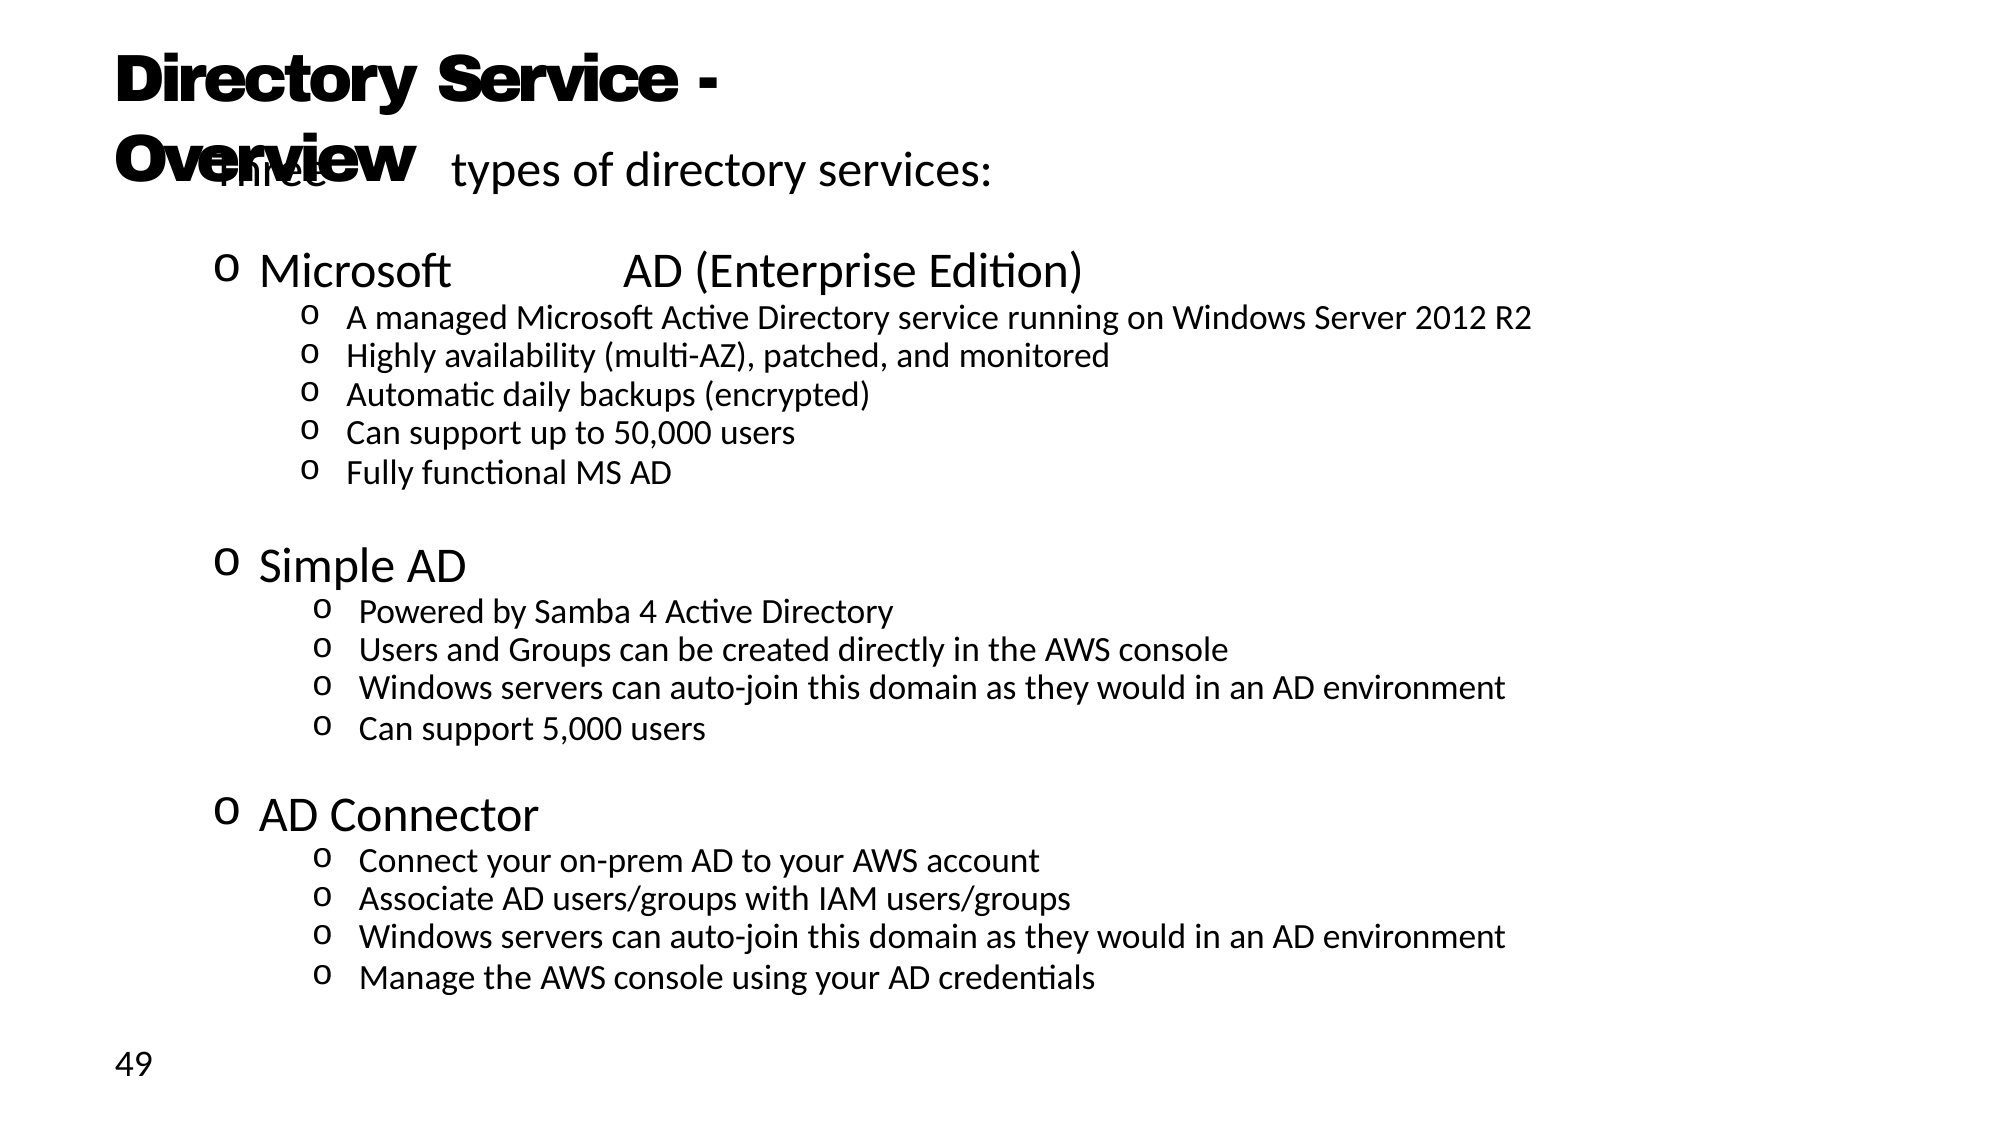

# Directory Service - Overview
Three	types of directory services:
Microsoft	AD (Enterprise Edition)
A managed Microsoft Active Directory service running on Windows Server 2012 R2
Highly availability (multi-AZ), patched, and monitored
Automatic daily backups (encrypted)
Can support up to 50,000 users
Fully functional MS AD

Simple AD
Powered by Samba 4 Active Directory
Users and Groups can be created directly in the AWS console
Windows servers can auto-join this domain as they would in an AD environment
Can support 5,000 users

AD Connector
Connect your on-prem AD to your AWS account
Associate AD users/groups with IAM users/groups
Windows servers can auto-join this domain as they would in an AD environment
Manage the AWS console using your AD credentials

49